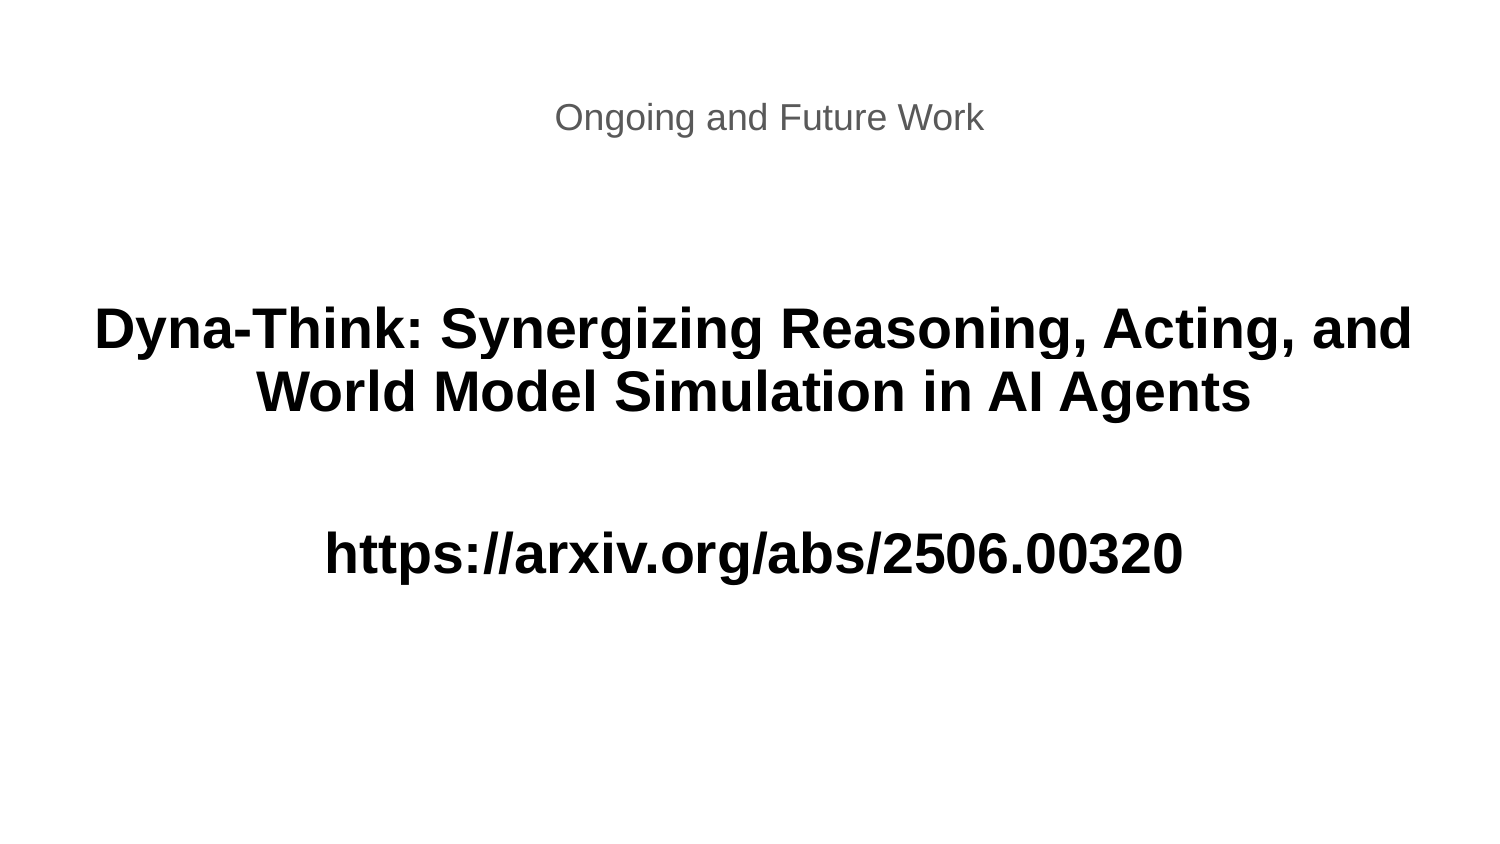

Ongoing and Future Work
Dyna-Think: Synergizing Reasoning, Acting, and World Model Simulation in AI Agents

https://arxiv.org/abs/2506.00320